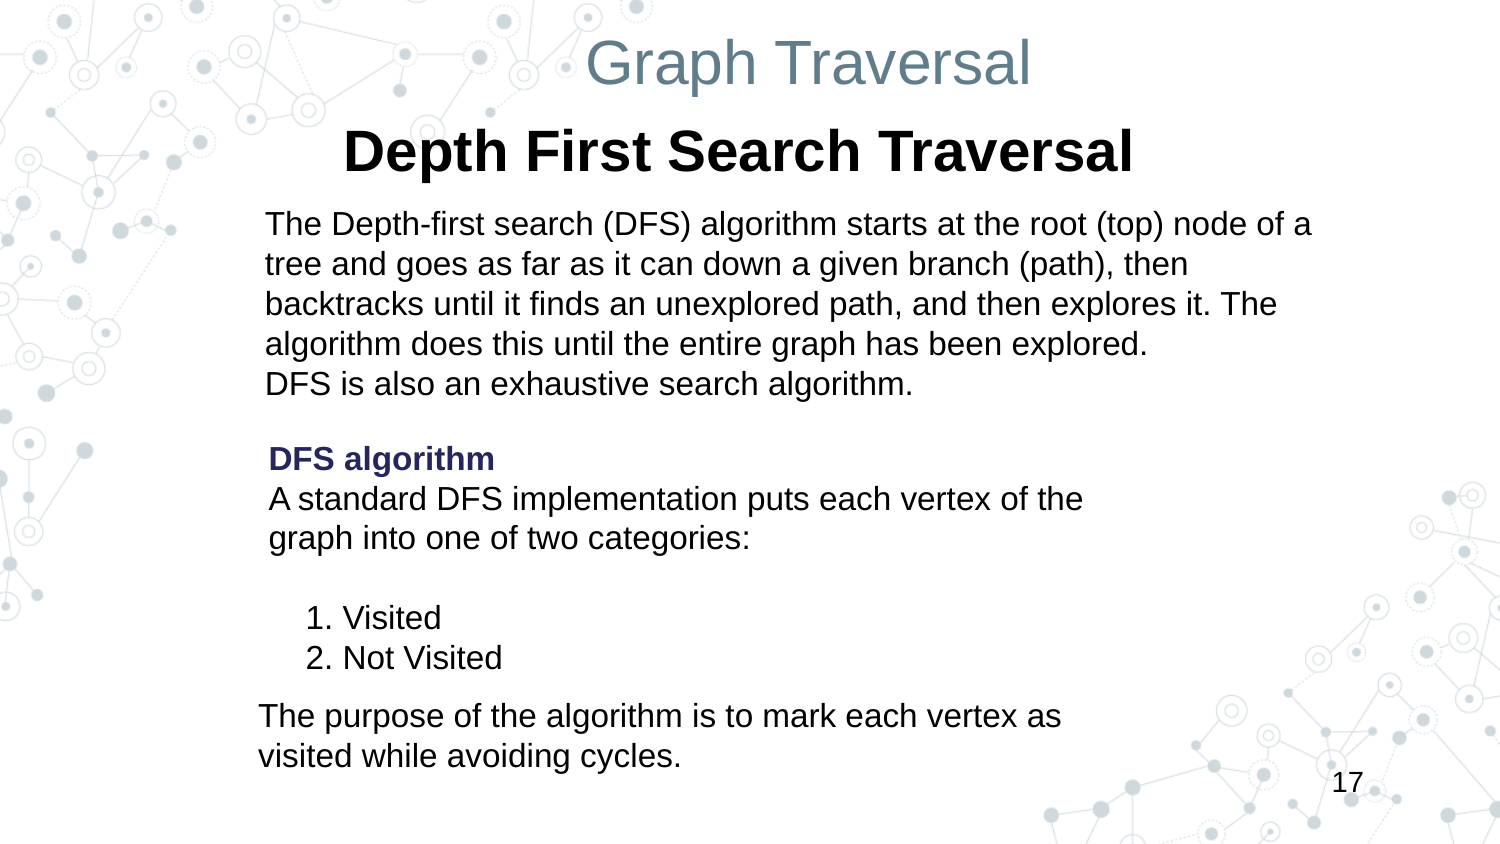

Graph Traversal
Depth First Search Traversal
The Depth-first search (DFS) algorithm starts at the root (top) node of a tree and goes as far as it can down a given branch (path), then backtracks until it finds an unexplored path, and then explores it. The algorithm does this until the entire graph has been explored.
DFS is also an exhaustive search algorithm.

DFS algorithm
A standard DFS implementation puts each vertex of the graph into one of two categories:

    1. Visited
    2. Not Visited
The purpose of the algorithm is to mark each vertex as visited while avoiding cycles.